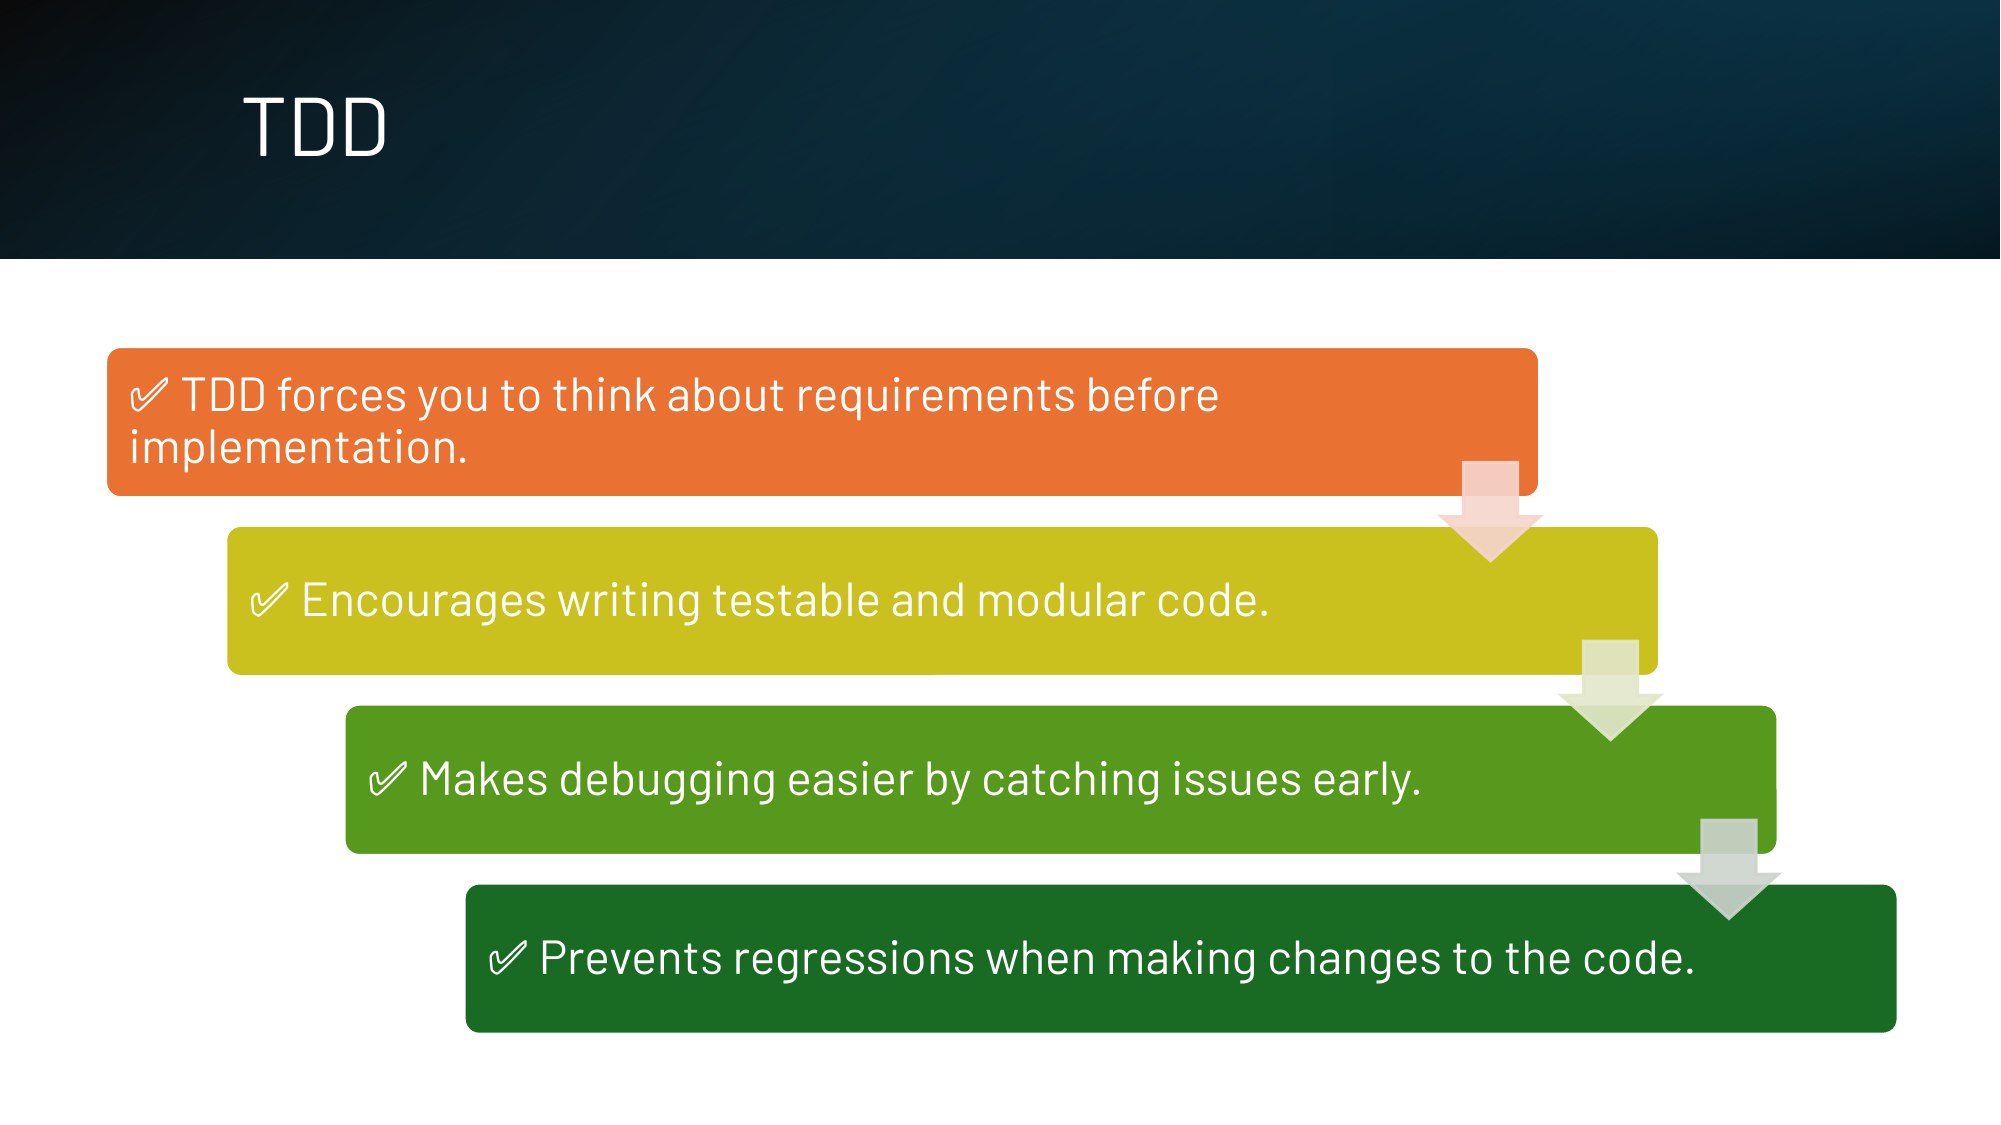

# TDD
✅ TDD forces you to think about requirements before implementation.
✅ Encourages writing testable and modular code.
✅ Makes debugging easier by catching issues early.
✅ Prevents regressions when making changes to the code.